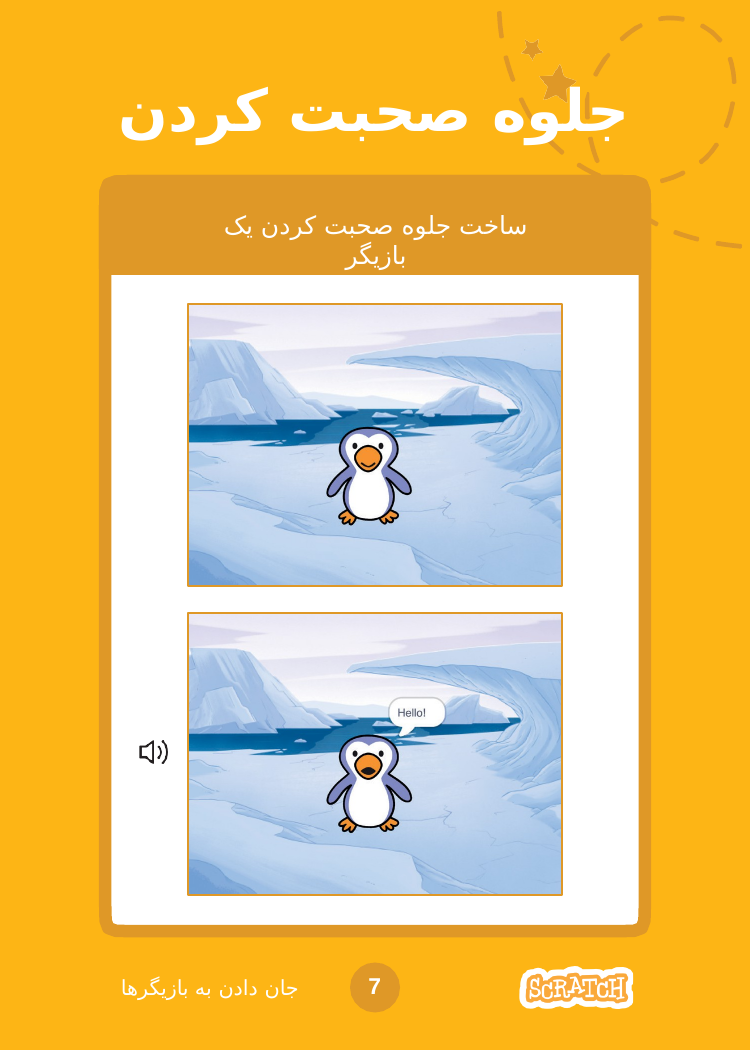

# جلوه صحبت کردن

ساخت جلوه صحبت کردن یک بازیگر

7
جان دادن به بازیگرها